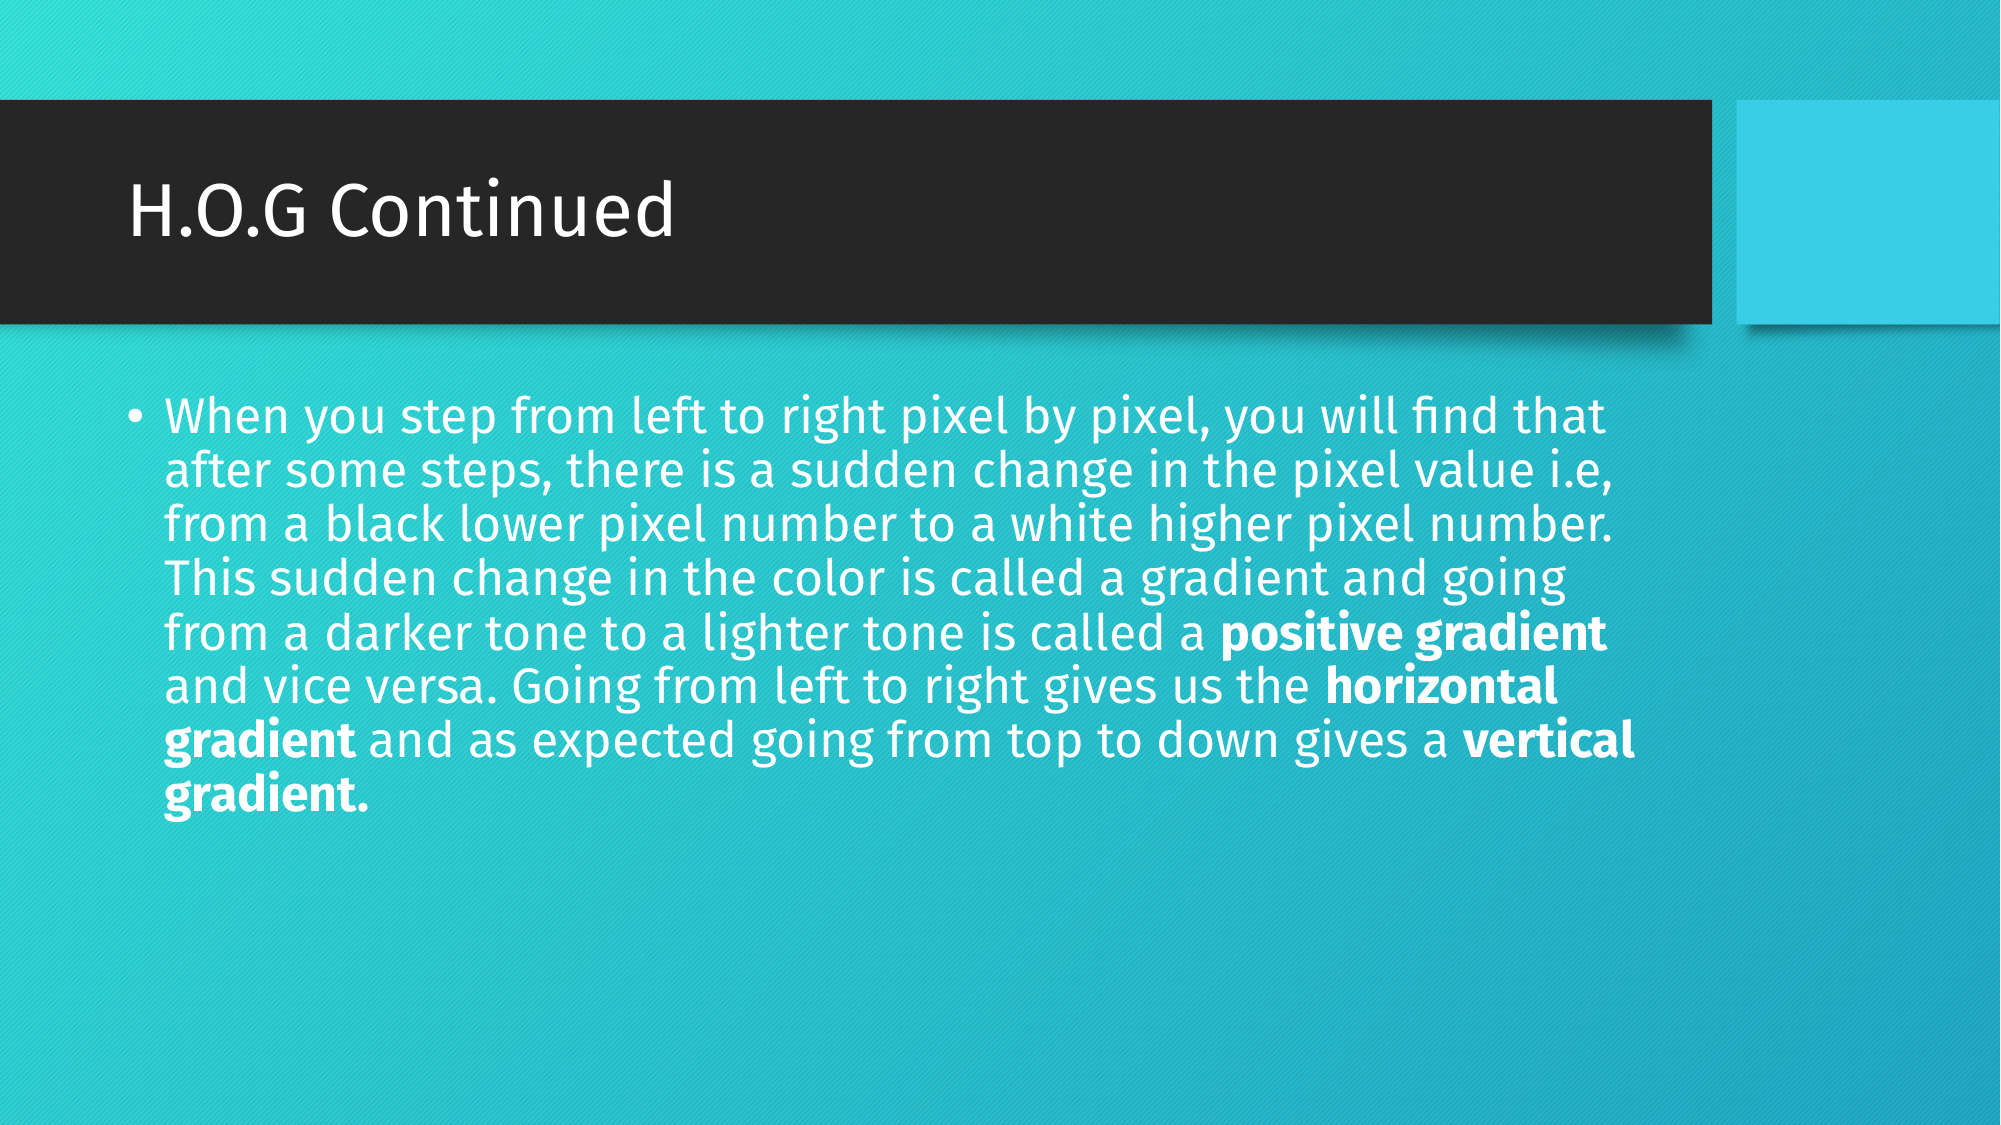

# H.O.G Continued
When you step from left to right pixel by pixel, you will find that after some steps, there is a sudden change in the pixel value i.e, from a black lower pixel number to a white higher pixel number. This sudden change in the color is called a gradient and going from a darker tone to a lighter tone is called a positive gradient and vice versa. Going from left to right gives us the horizontal gradient and as expected going from top to down gives a vertical gradient.